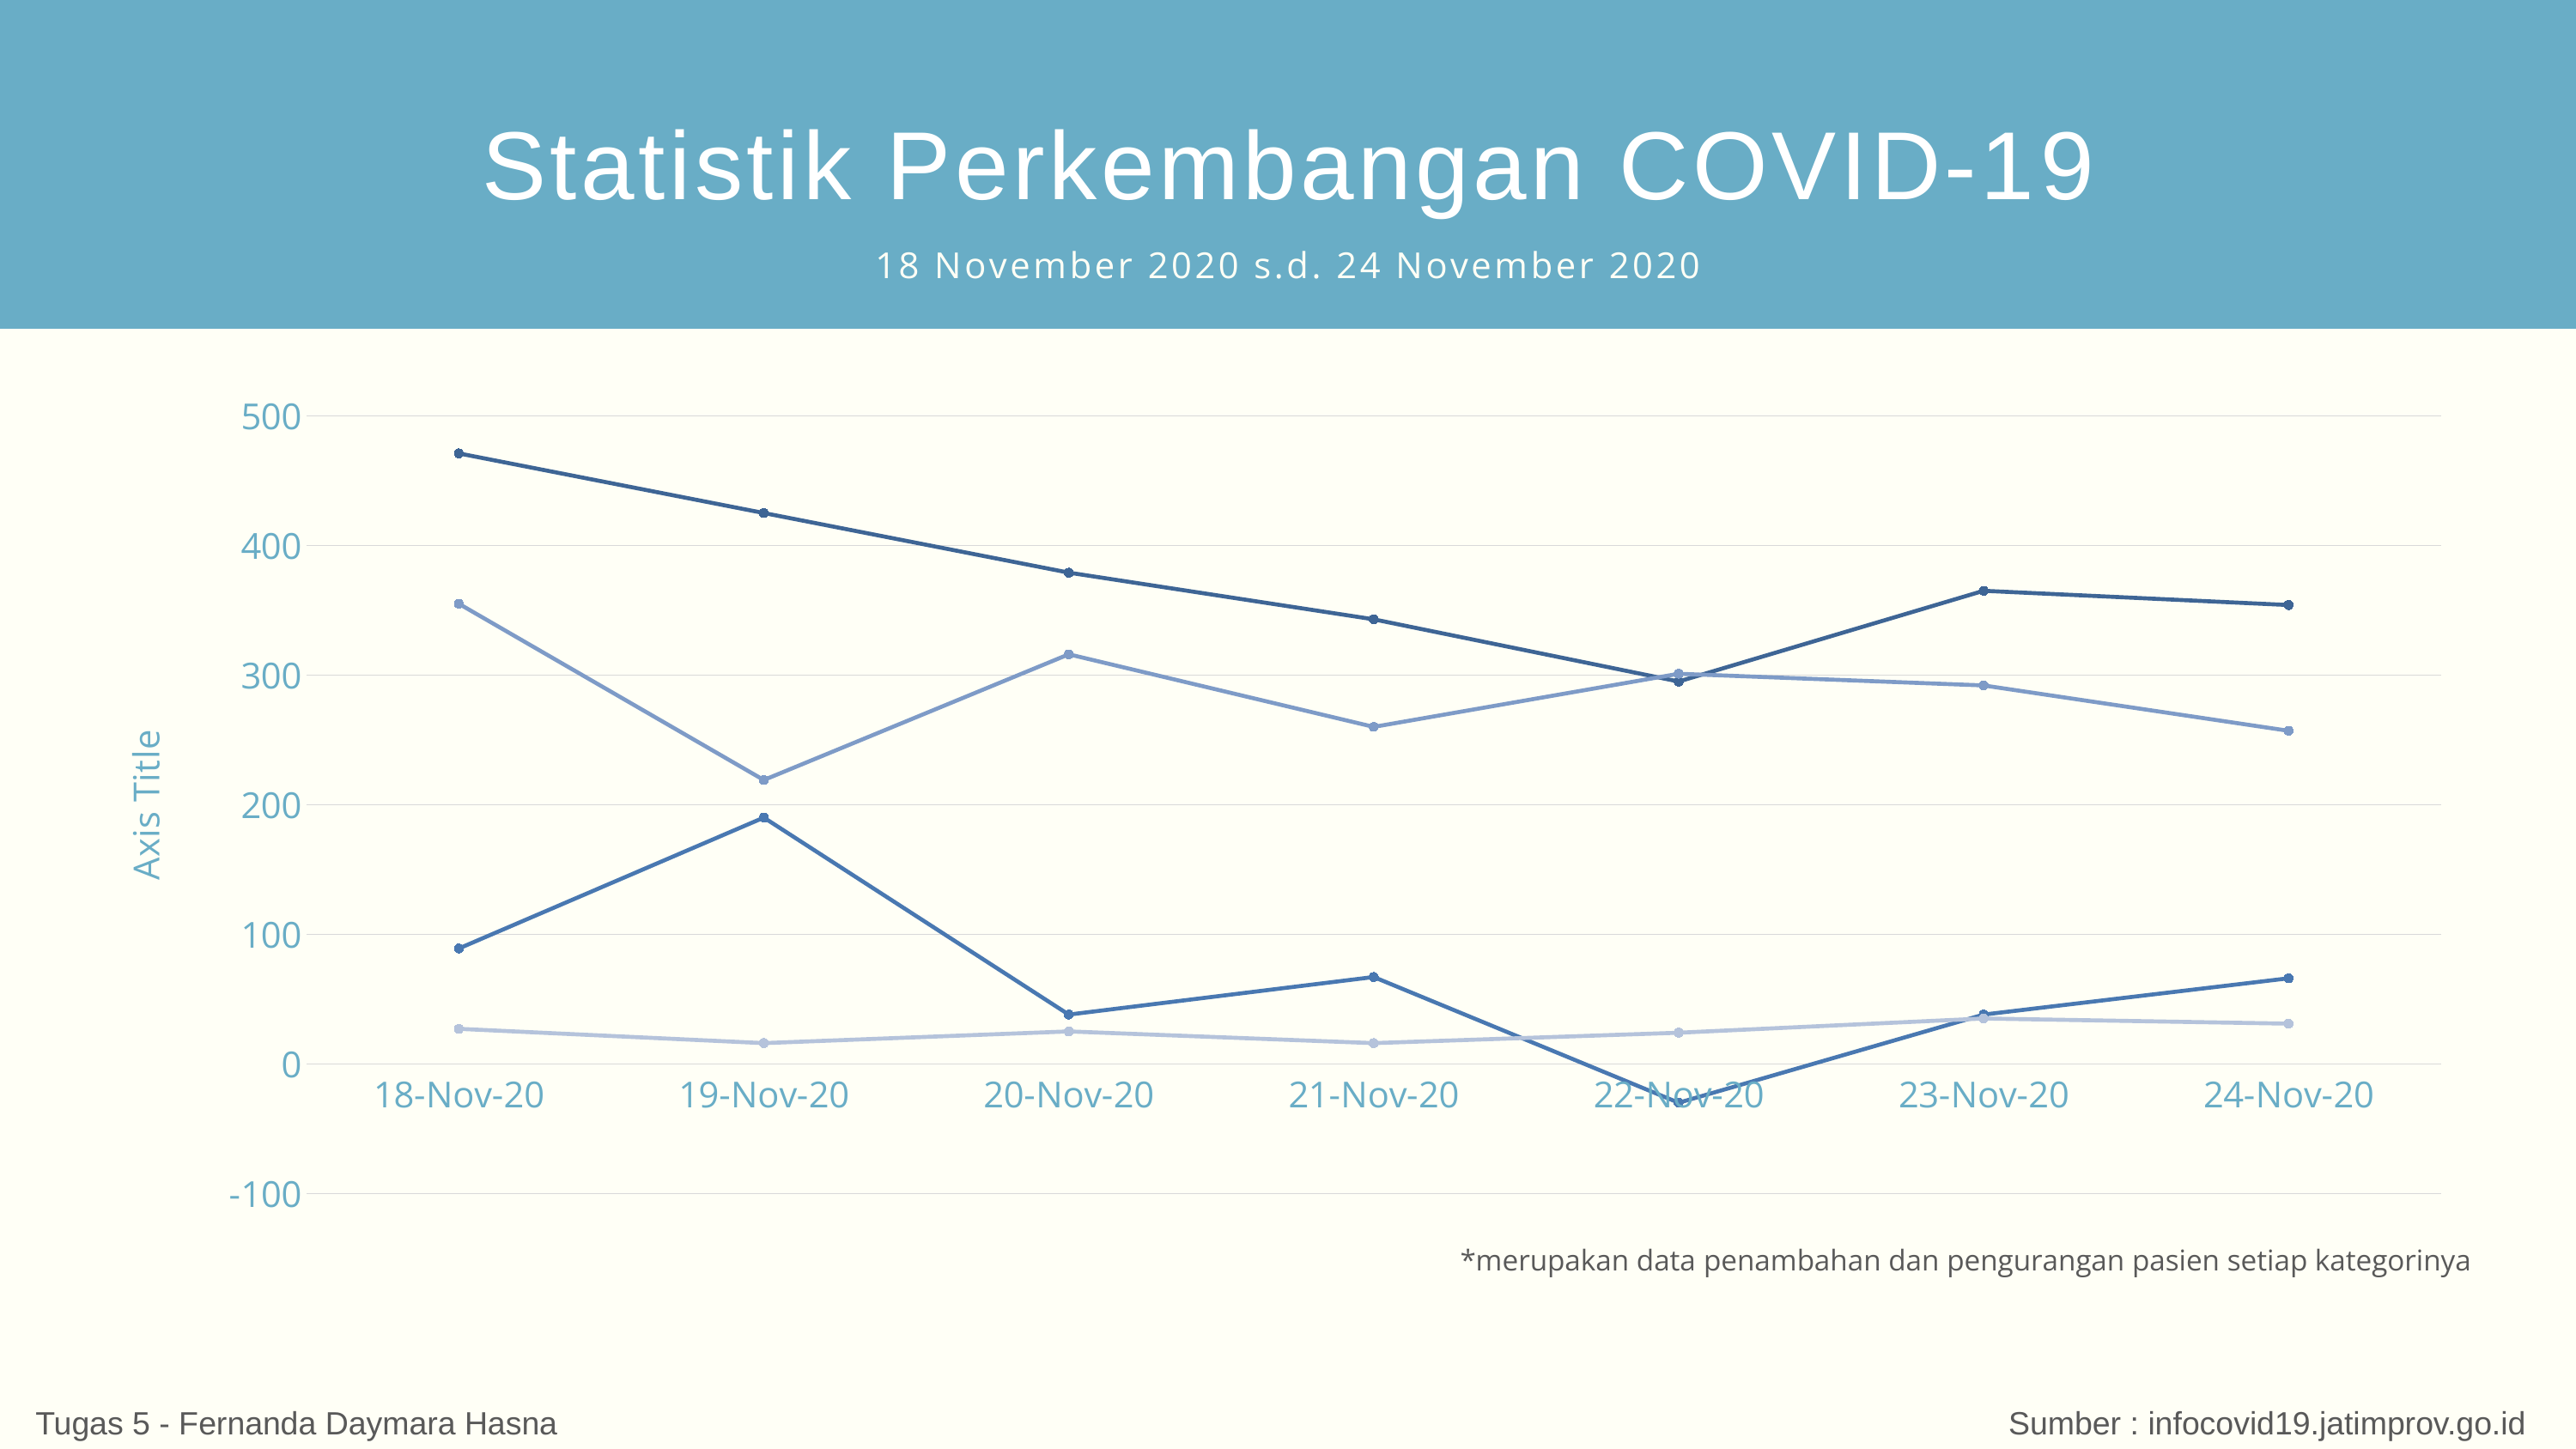

Statistik Perkembangan COVID-19
18 November 2020 s.d. 24 November 2020

### Chart

| Category | Konfirmasi | Rawat | Sembuh | Meninggal |
|---|---|---|---|---|
| 44153 | 471.0 | 89.0 | 355.0 | 27.0 |
| 44154 | 425.0 | 190.0 | 219.0 | 16.0 |
| 44155 | 379.0 | 38.0 | 316.0 | 25.0 |
| 44156 | 343.0 | 67.0 | 260.0 | 16.0 |
| 44157 | 295.0 | -30.0 | 301.0 | 24.0 |
| 44158 | 365.0 | 38.0 | 292.0 | 35.0 |
| 44159 | 354.0 | 66.0 | 257.0 | 31.0 |
*merupakan data penambahan dan pengurangan pasien setiap kategorinya
Tugas 5 - Fernanda Daymara Hasna
Sumber : infocovid19.jatimprov.go.id